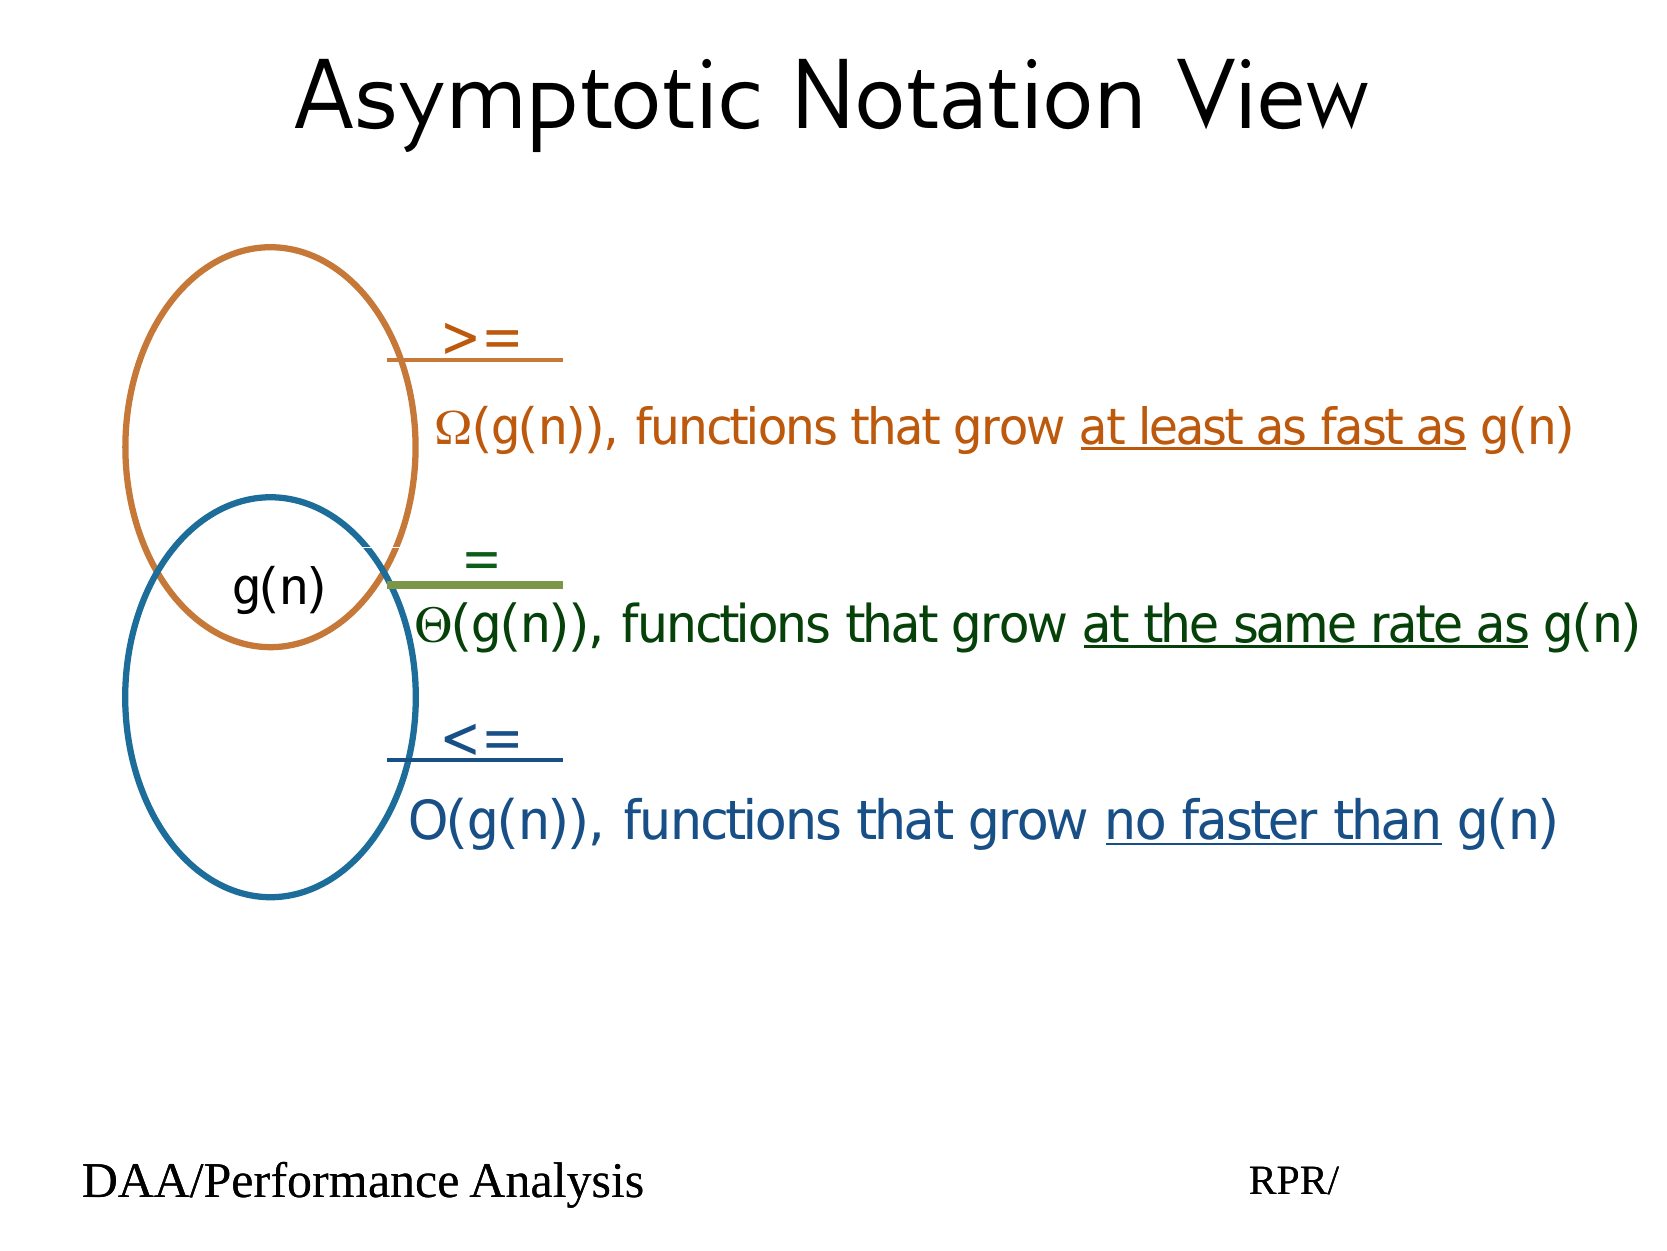

# Asymptotic Notation View

>=

Ω(g(n)), functions that grow at least as fast as g(n)

=
g(n)

Θ(g(n)), functions that grow at the same rate as g(n)

<=

O(g(n)), functions that grow no faster than g(n)
DAA/Performance Analysis
RPR/
12